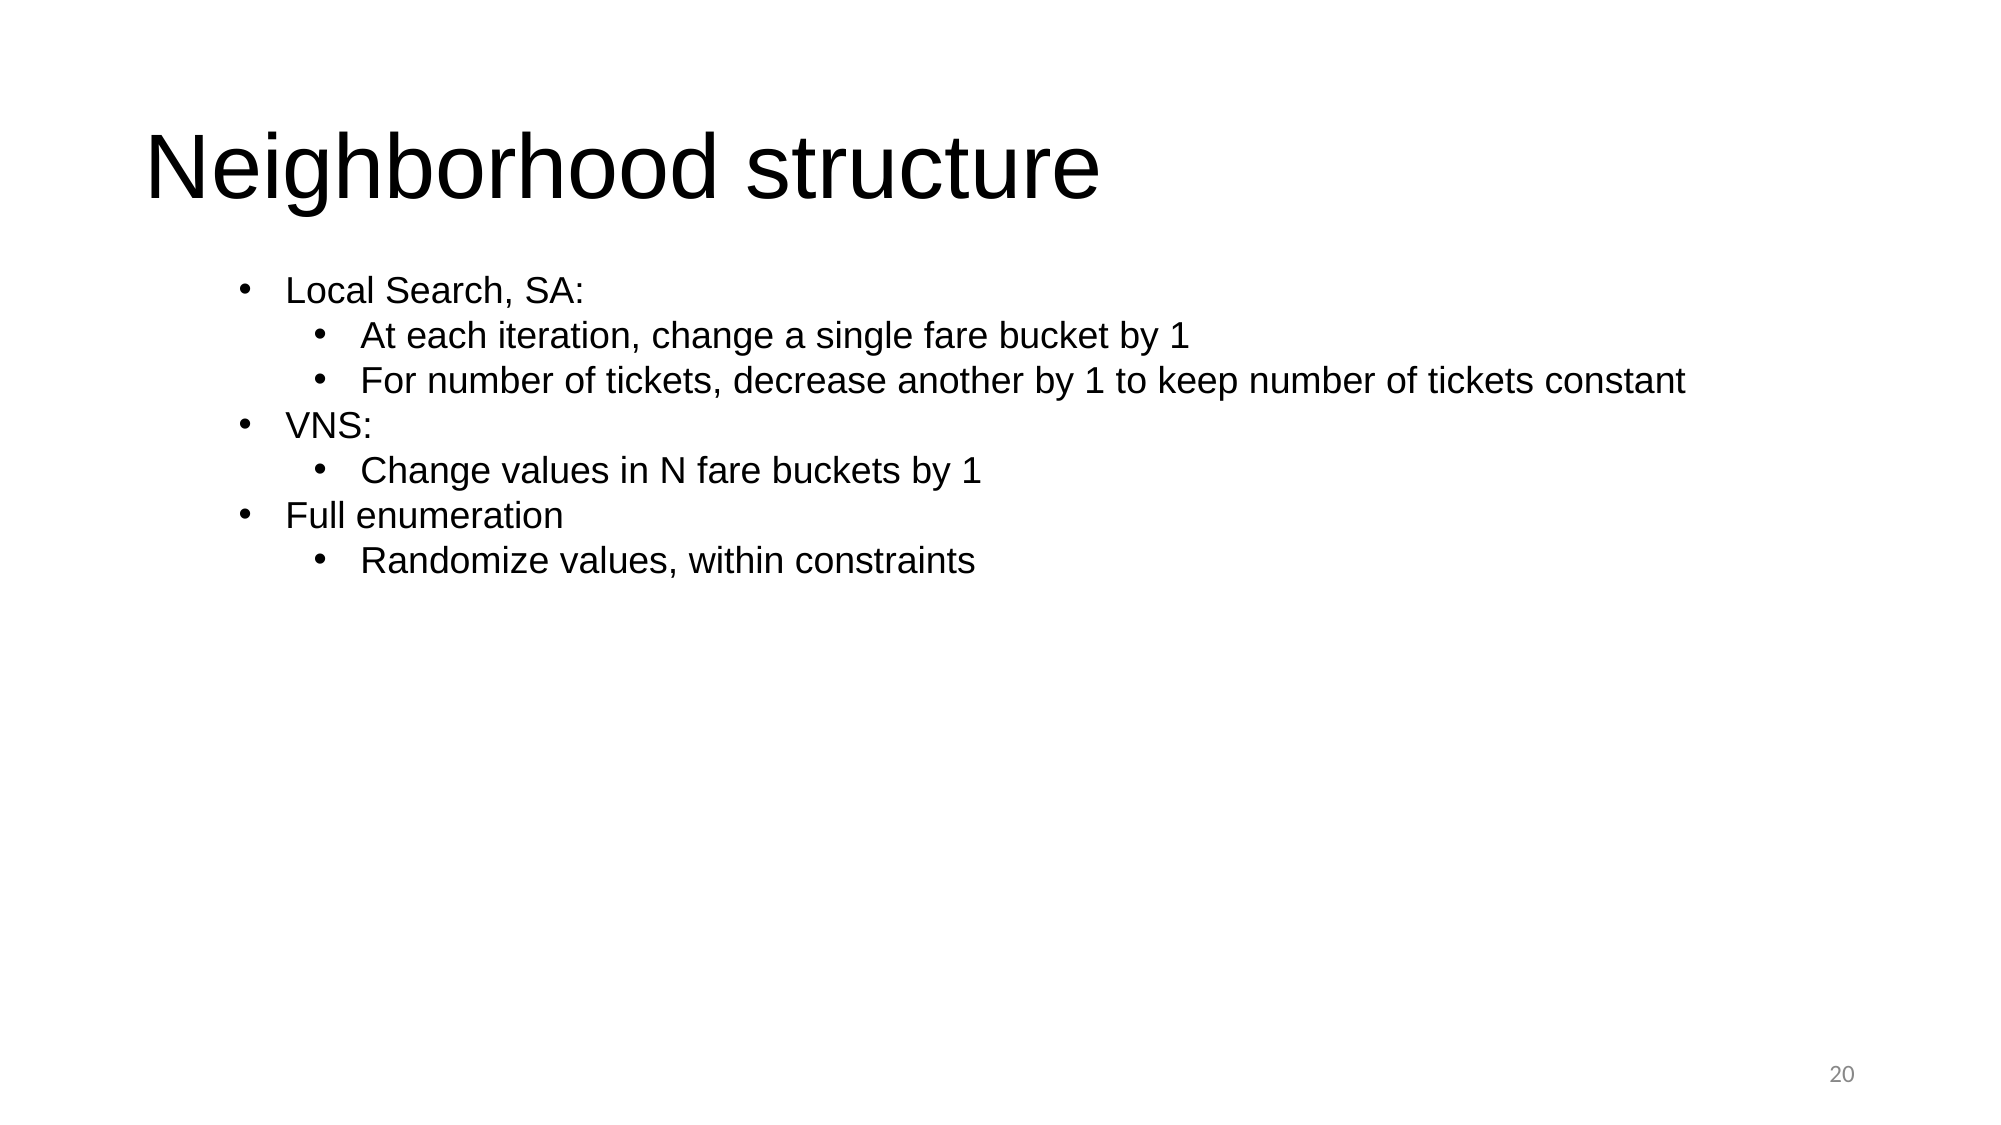

# Neighborhood structure
Local Search, SA:
At each iteration, change a single fare bucket by 1
For number of tickets, decrease another by 1 to keep number of tickets constant
VNS:
Change values in N fare buckets by 1
Full enumeration
Randomize values, within constraints
20